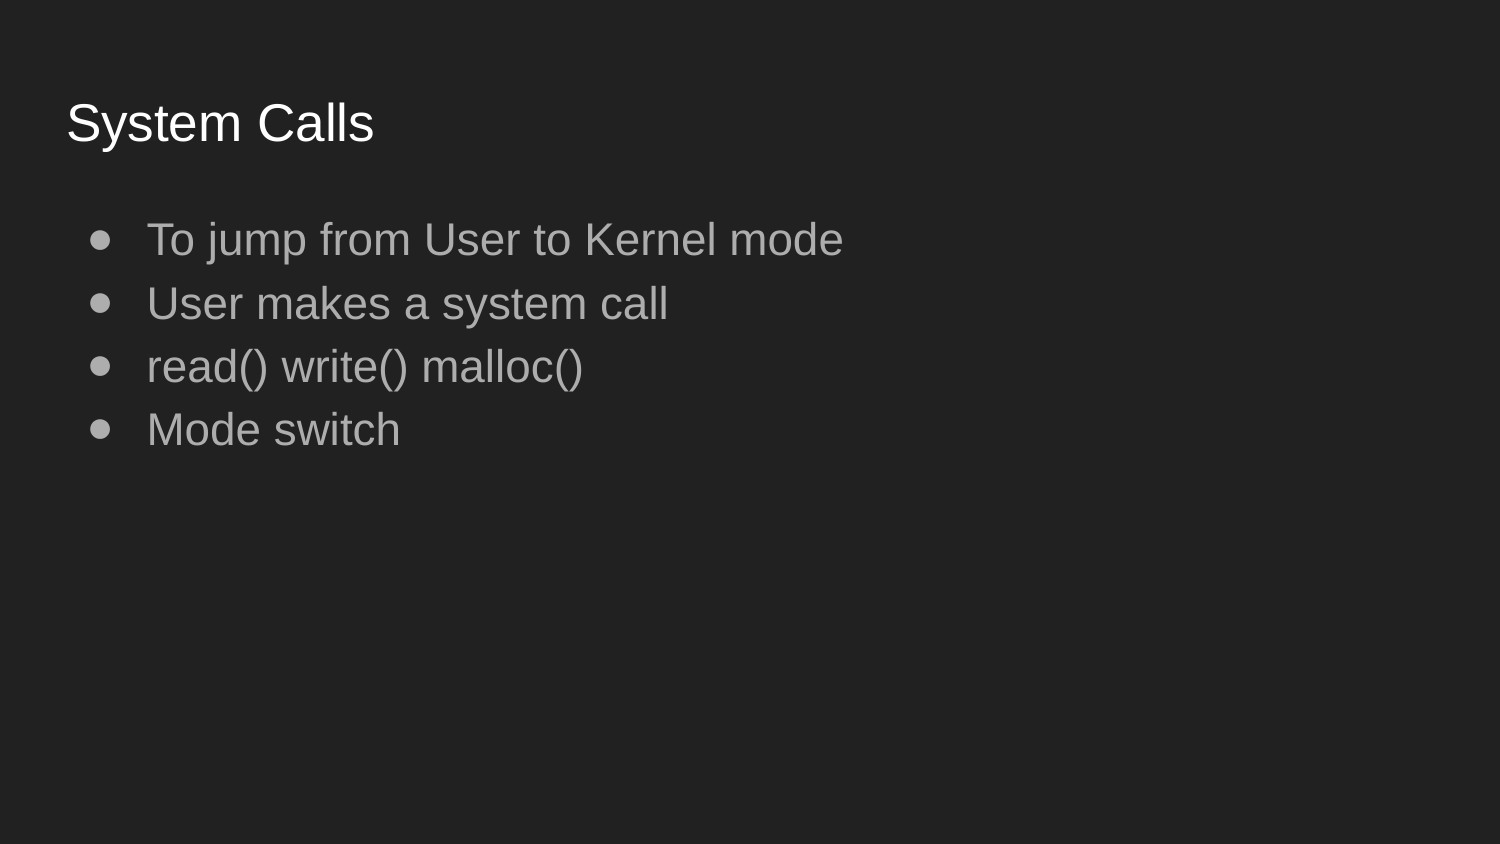

# System Calls
To jump from User to Kernel mode
User makes a system call
read() write() malloc()
Mode switch